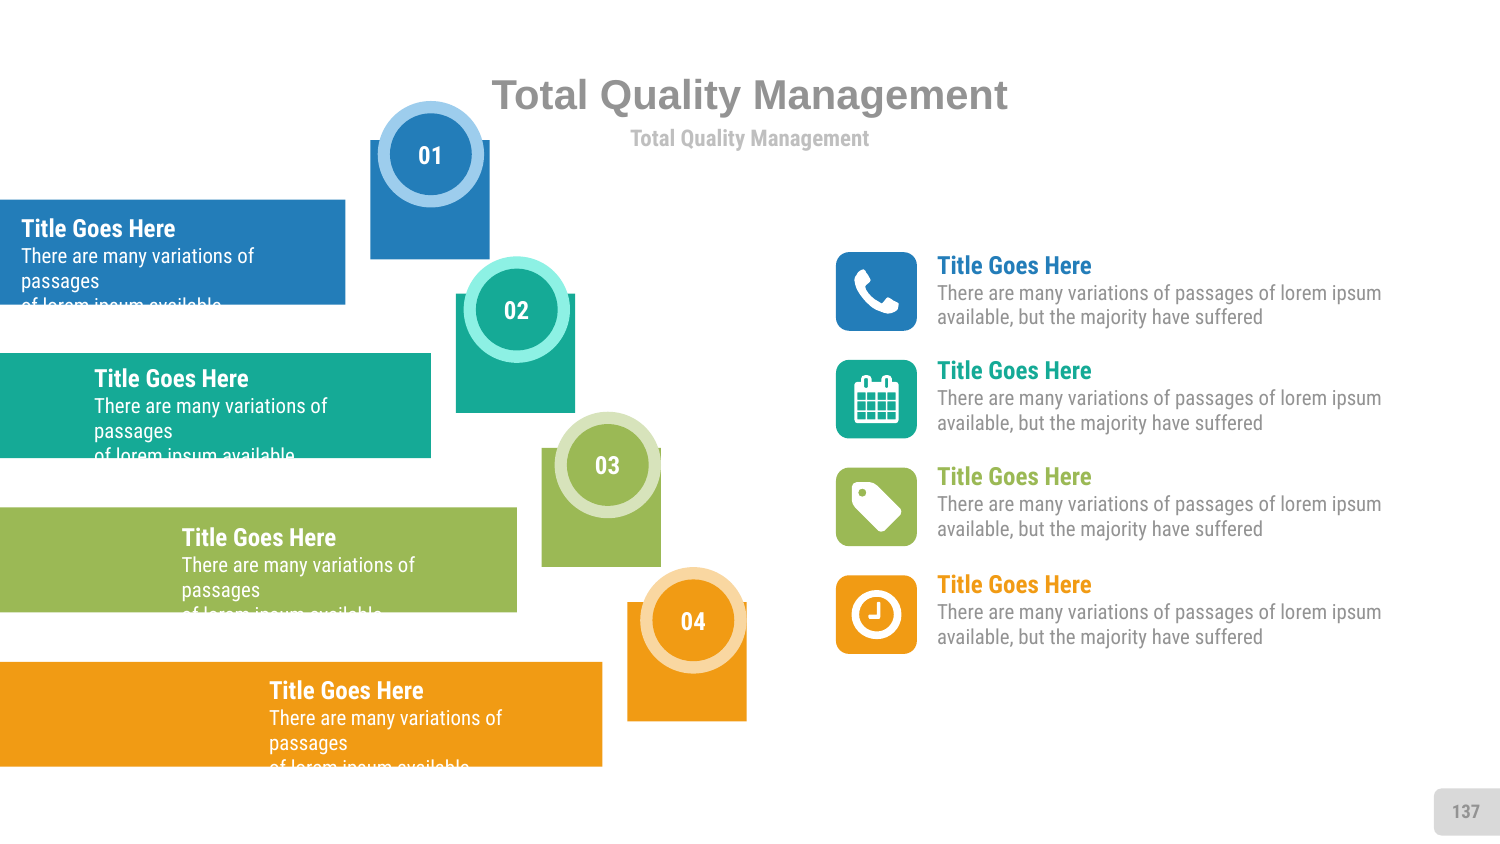

# Total Quality Management

01
Total Quality Management

Title Goes Here
There are many variations of passages
of lorem ipsum available
Title Goes Here
There are many variations of passages of lorem ipsum available, but the majority have suffered

02

Title Goes Here
There are many variations of passages of lorem ipsum available, but the majority have suffered
Title Goes Here
There are many variations of passages
of lorem ipsum available

03

Title Goes Here
There are many variations of passages of lorem ipsum available, but the majority have suffered

Title Goes Here
There are many variations of passages
of lorem ipsum available
Title Goes Here
There are many variations of passages of lorem ipsum available, but the majority have suffered

04

Title Goes Here
There are many variations of passages
of lorem ipsum available
137